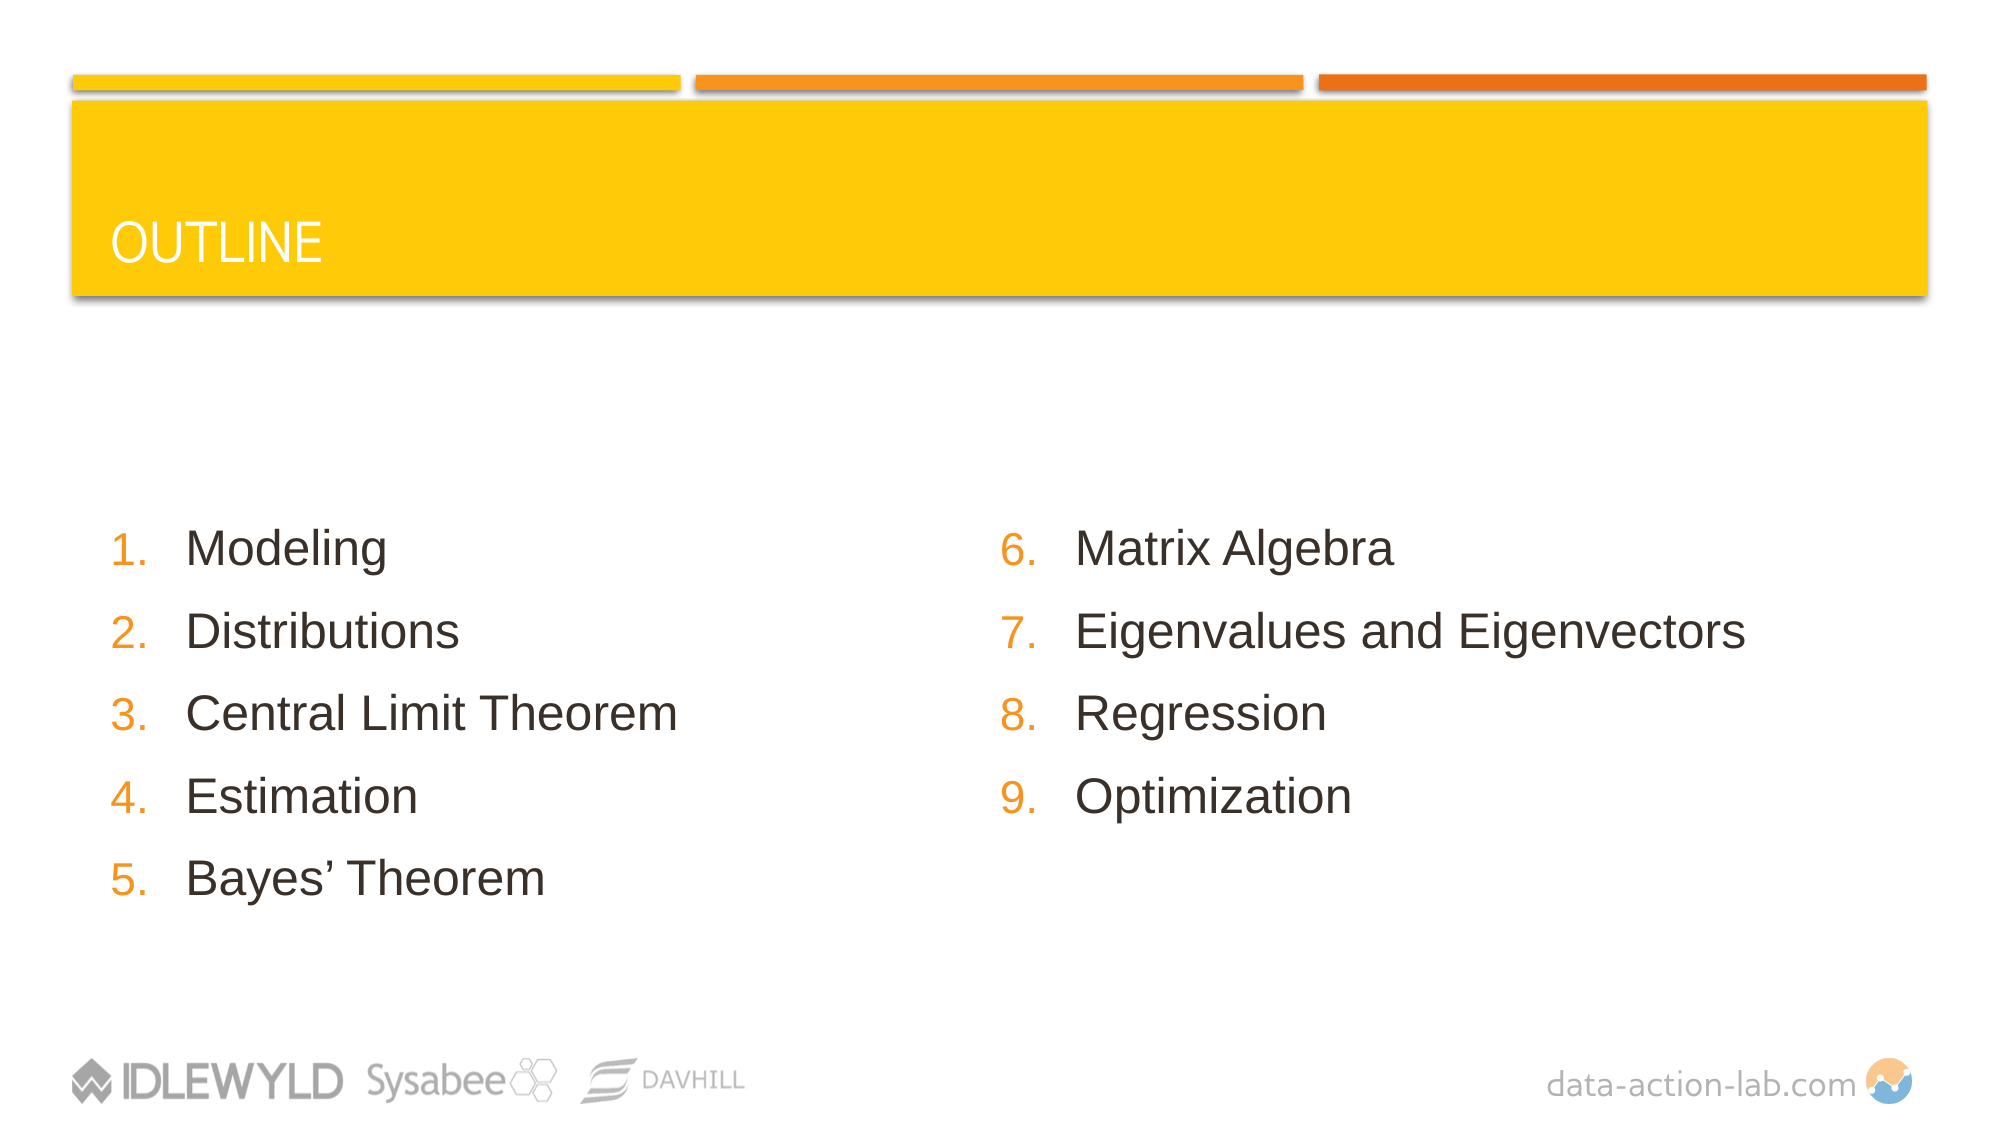

# OUTLINE

Modeling
Distributions
Central Limit Theorem
Estimation
Bayes’ Theorem

Matrix Algebra
Eigenvalues and Eigenvectors
Regression
Optimization